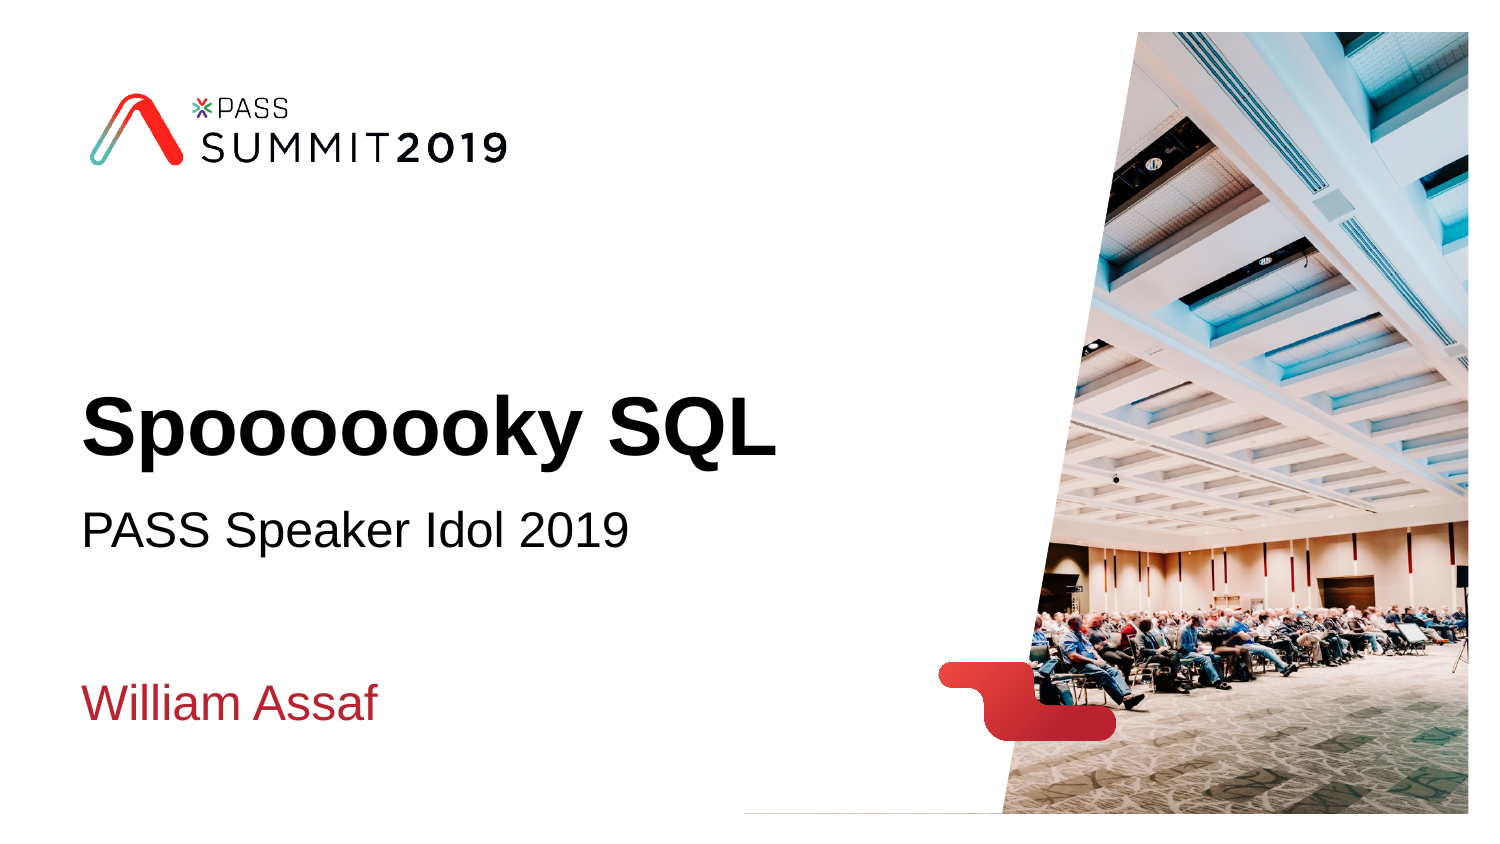

# Spooooooky SQL
PASS Speaker Idol 2019
William Assaf